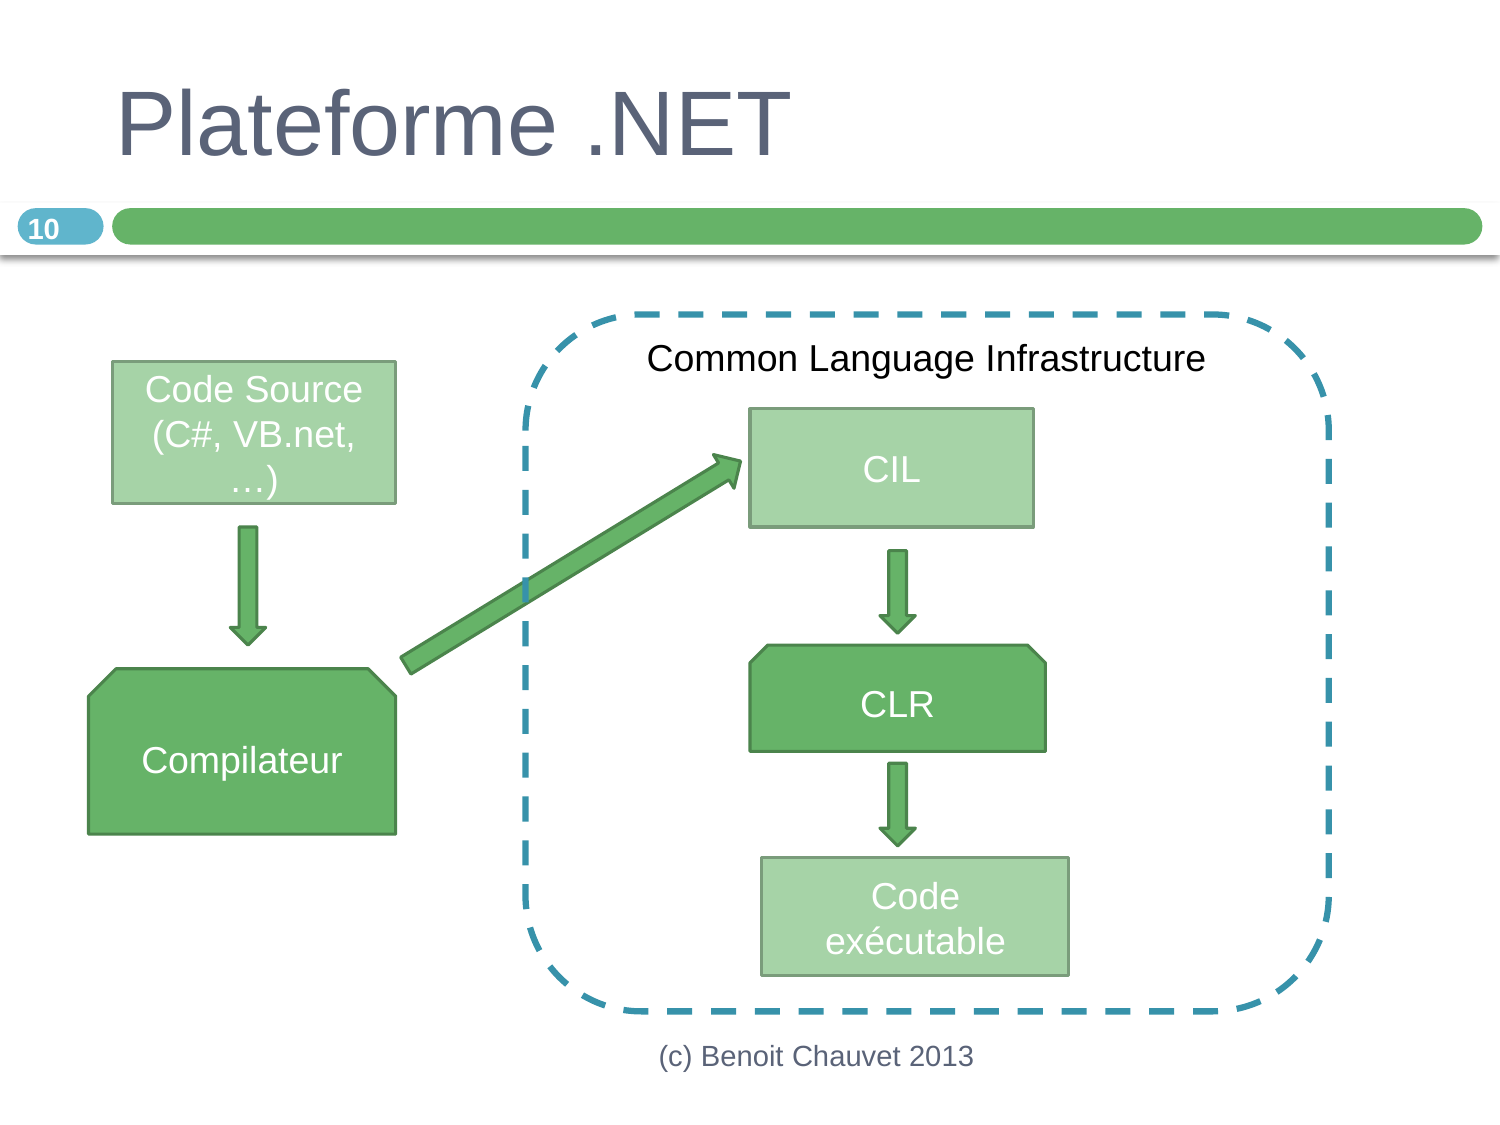

# Plateforme .NET
10

Common Language Infrastructure
Code Source (C#, VB.net,…)
CIL

CLR
Compilateur

Code exécutable
(c) Benoit Chauvet 2013